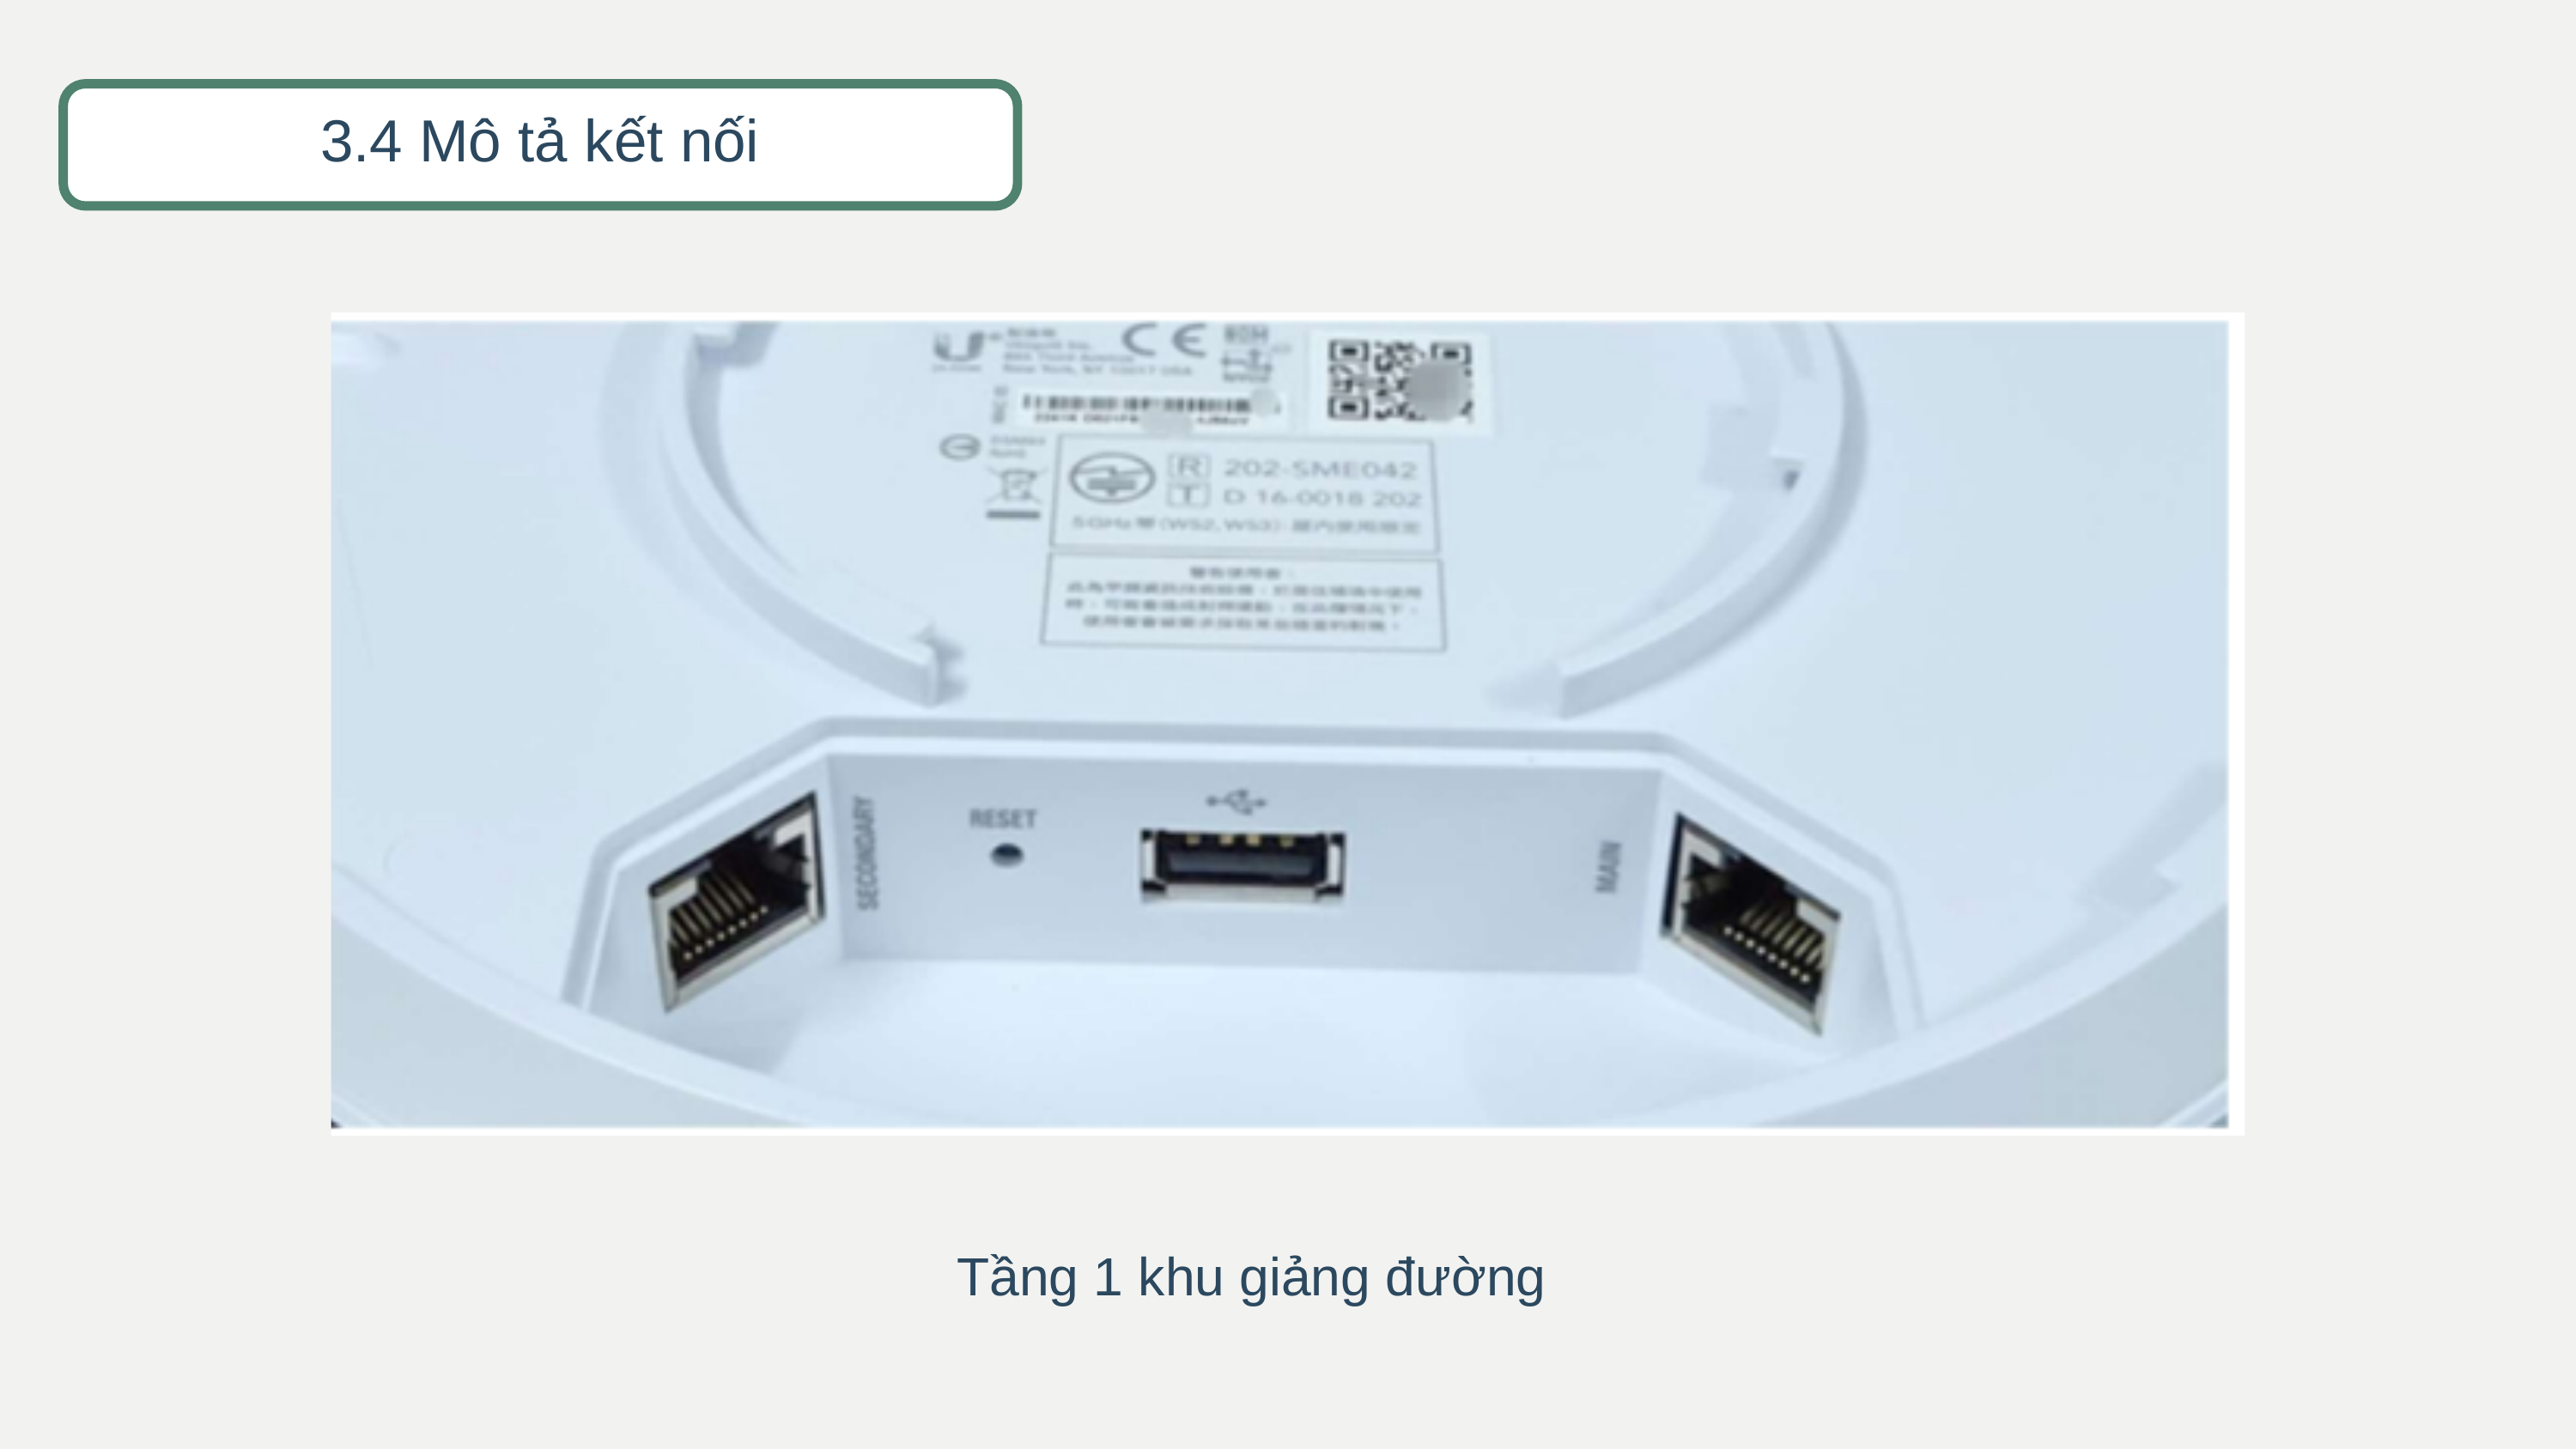

3.4 Mô tả kết nối

Tầng 1 khu giảng đường